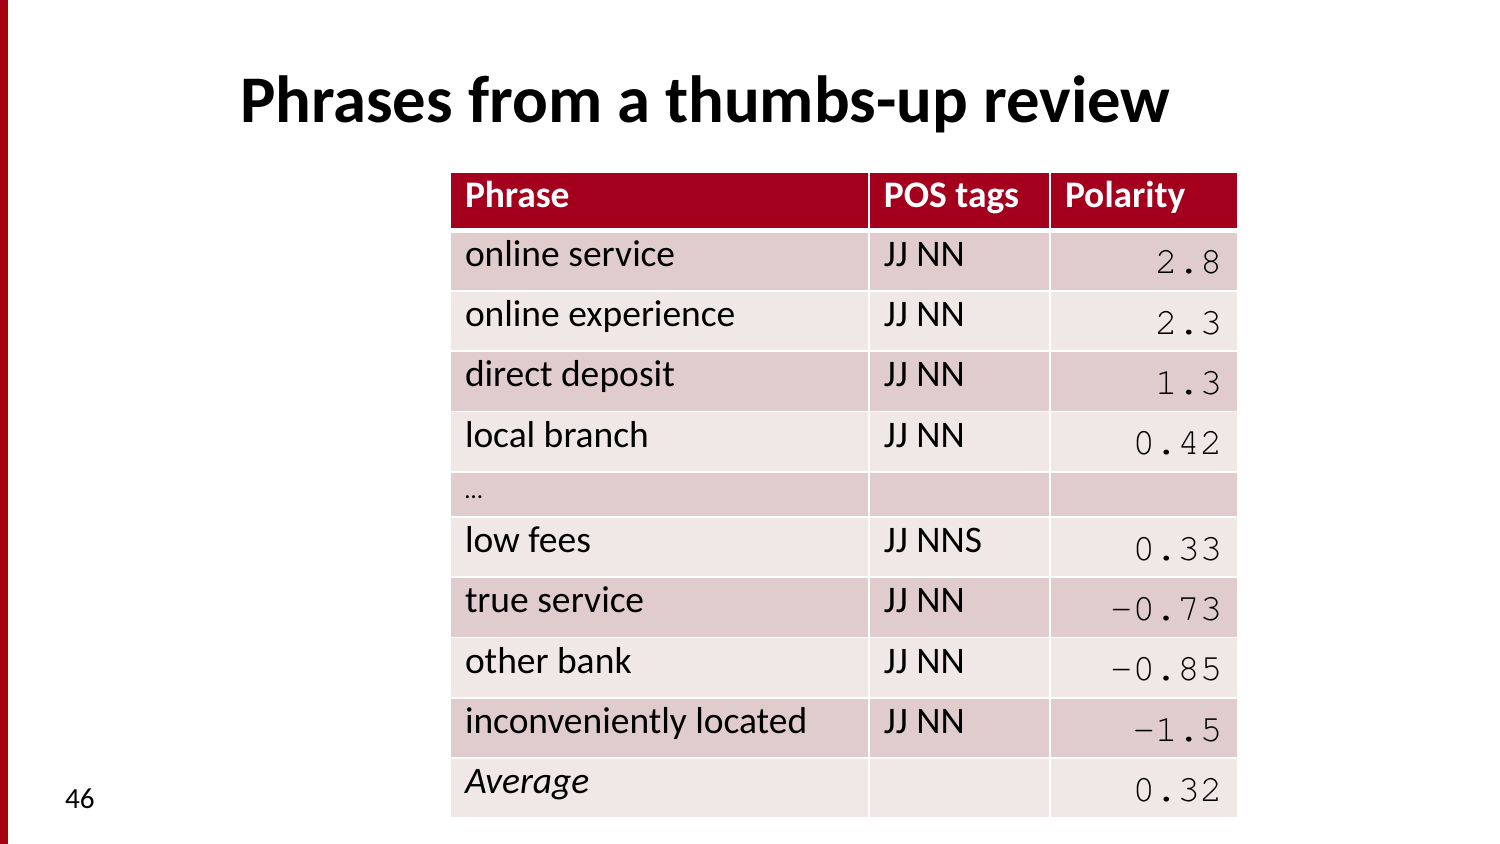

# Phrases from a thumbs-up review
| Phrase | POS tags | Polarity |
| --- | --- | --- |
| online service | JJ NN | 2.8 |
| online experience | JJ NN | 2.3 |
| direct deposit | JJ NN | 1.3 |
| local branch | JJ NN | 0.42 |
| … |  |  |
| low fees | JJ NNS | 0.33 |
| true service | JJ NN | -0.73 |
| other bank | JJ NN | -0.85 |
| inconveniently located | JJ NN | -1.5 |
| Average |  | 0.32 |
46